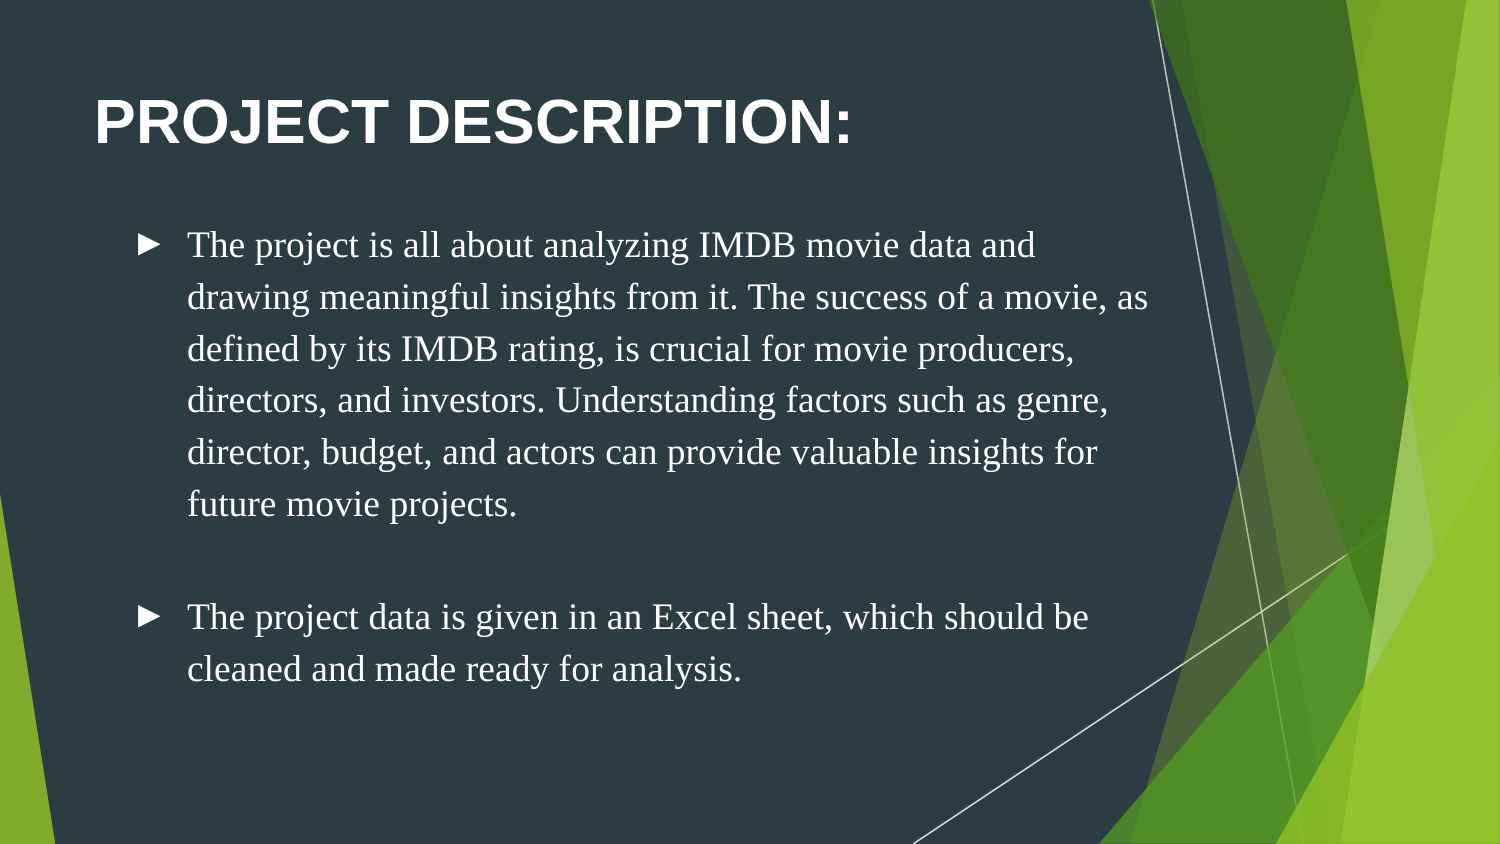

# PROJECT DESCRIPTION:
The project is all about analyzing IMDB movie data and drawing meaningful insights from it. The success of a movie, as defined by its IMDB rating, is crucial for movie producers, directors, and investors. Understanding factors such as genre, director, budget, and actors can provide valuable insights for future movie projects.

The project data is given in an Excel sheet, which should be cleaned and made ready for analysis.